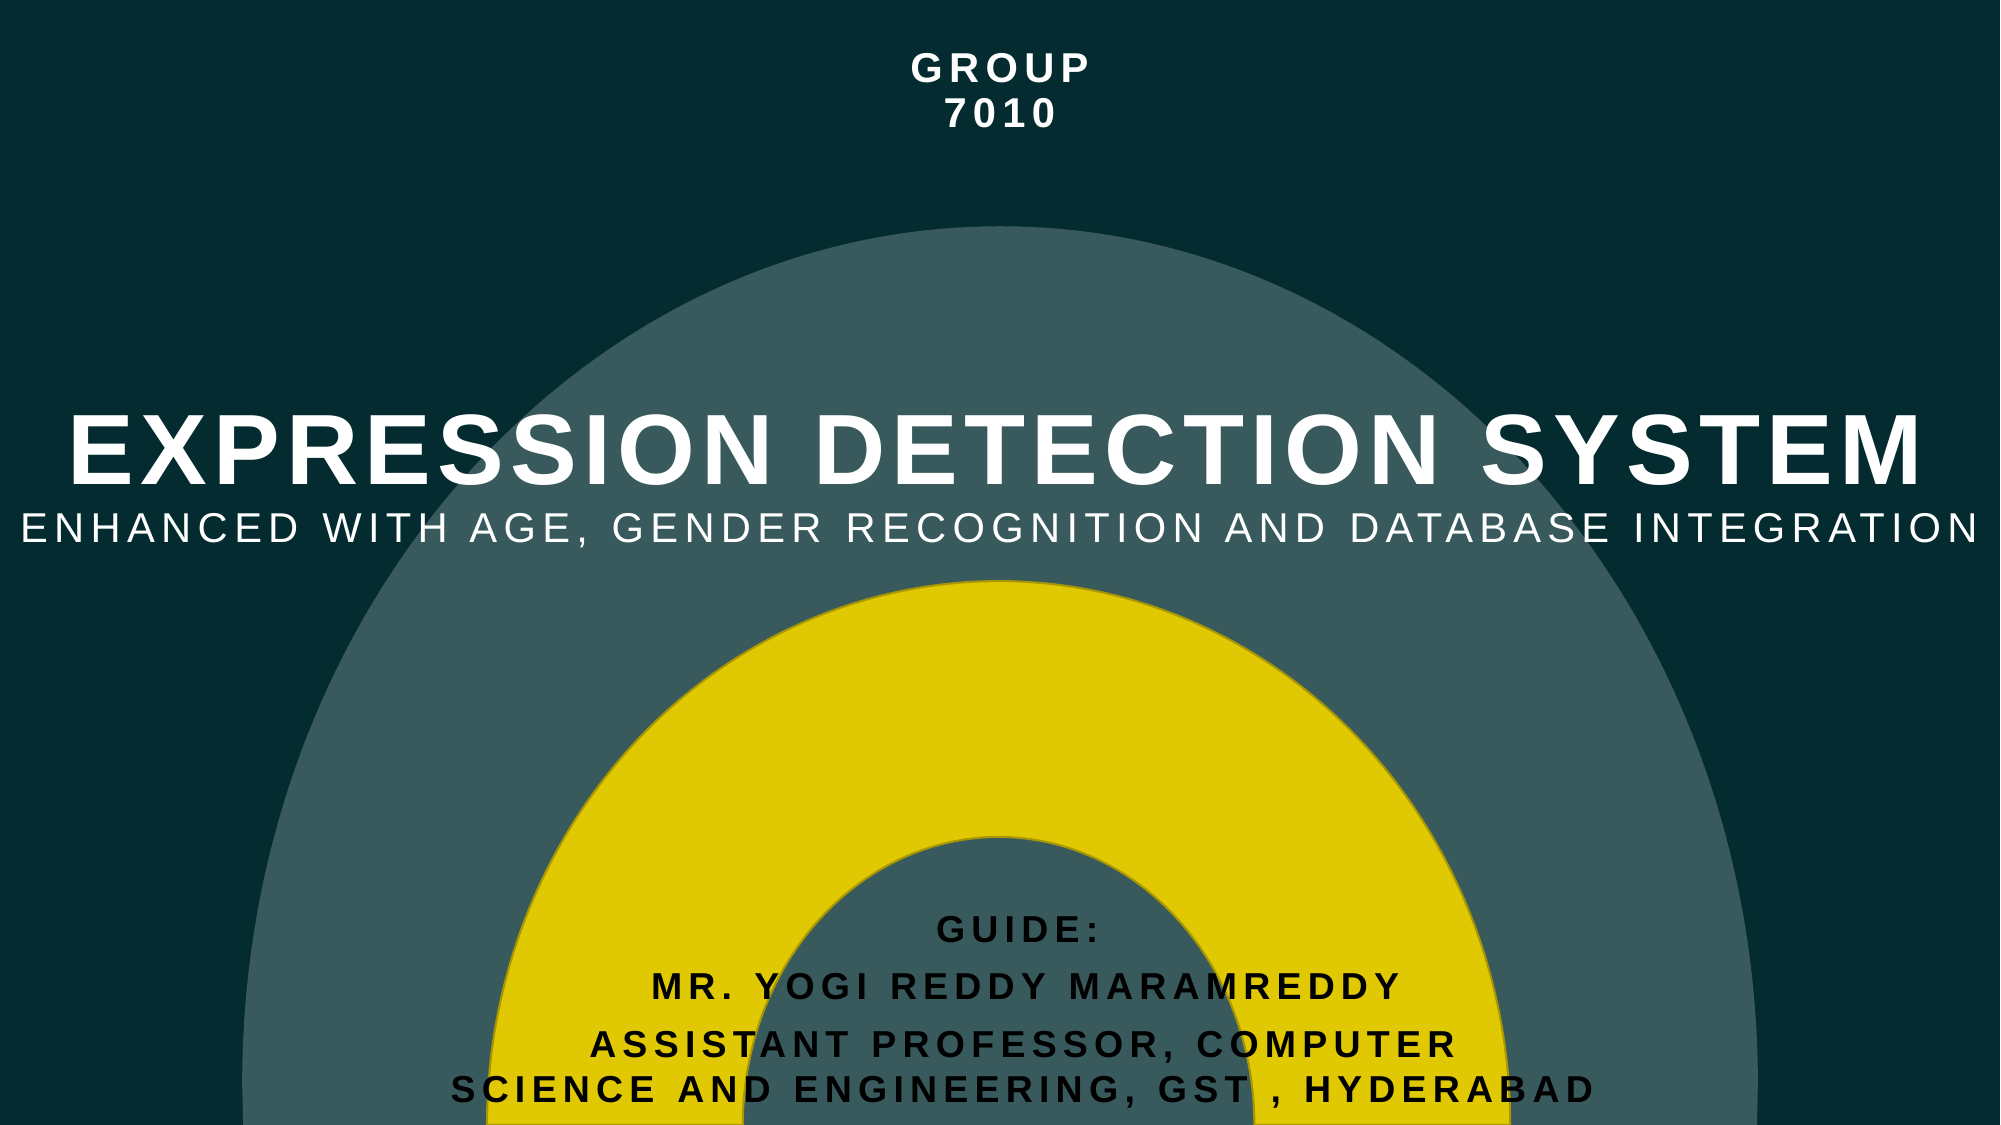

Group
7010
# Expression detection system Enhanced with Age, Gender Recognition and Database Integration

GUIDE:
MR. YOGI REDDY MARAMREDDY
ASSISTANT PROFESSOR, COMPUTER SCIENCE AND ENGINEERING, GST , HYDERABAD